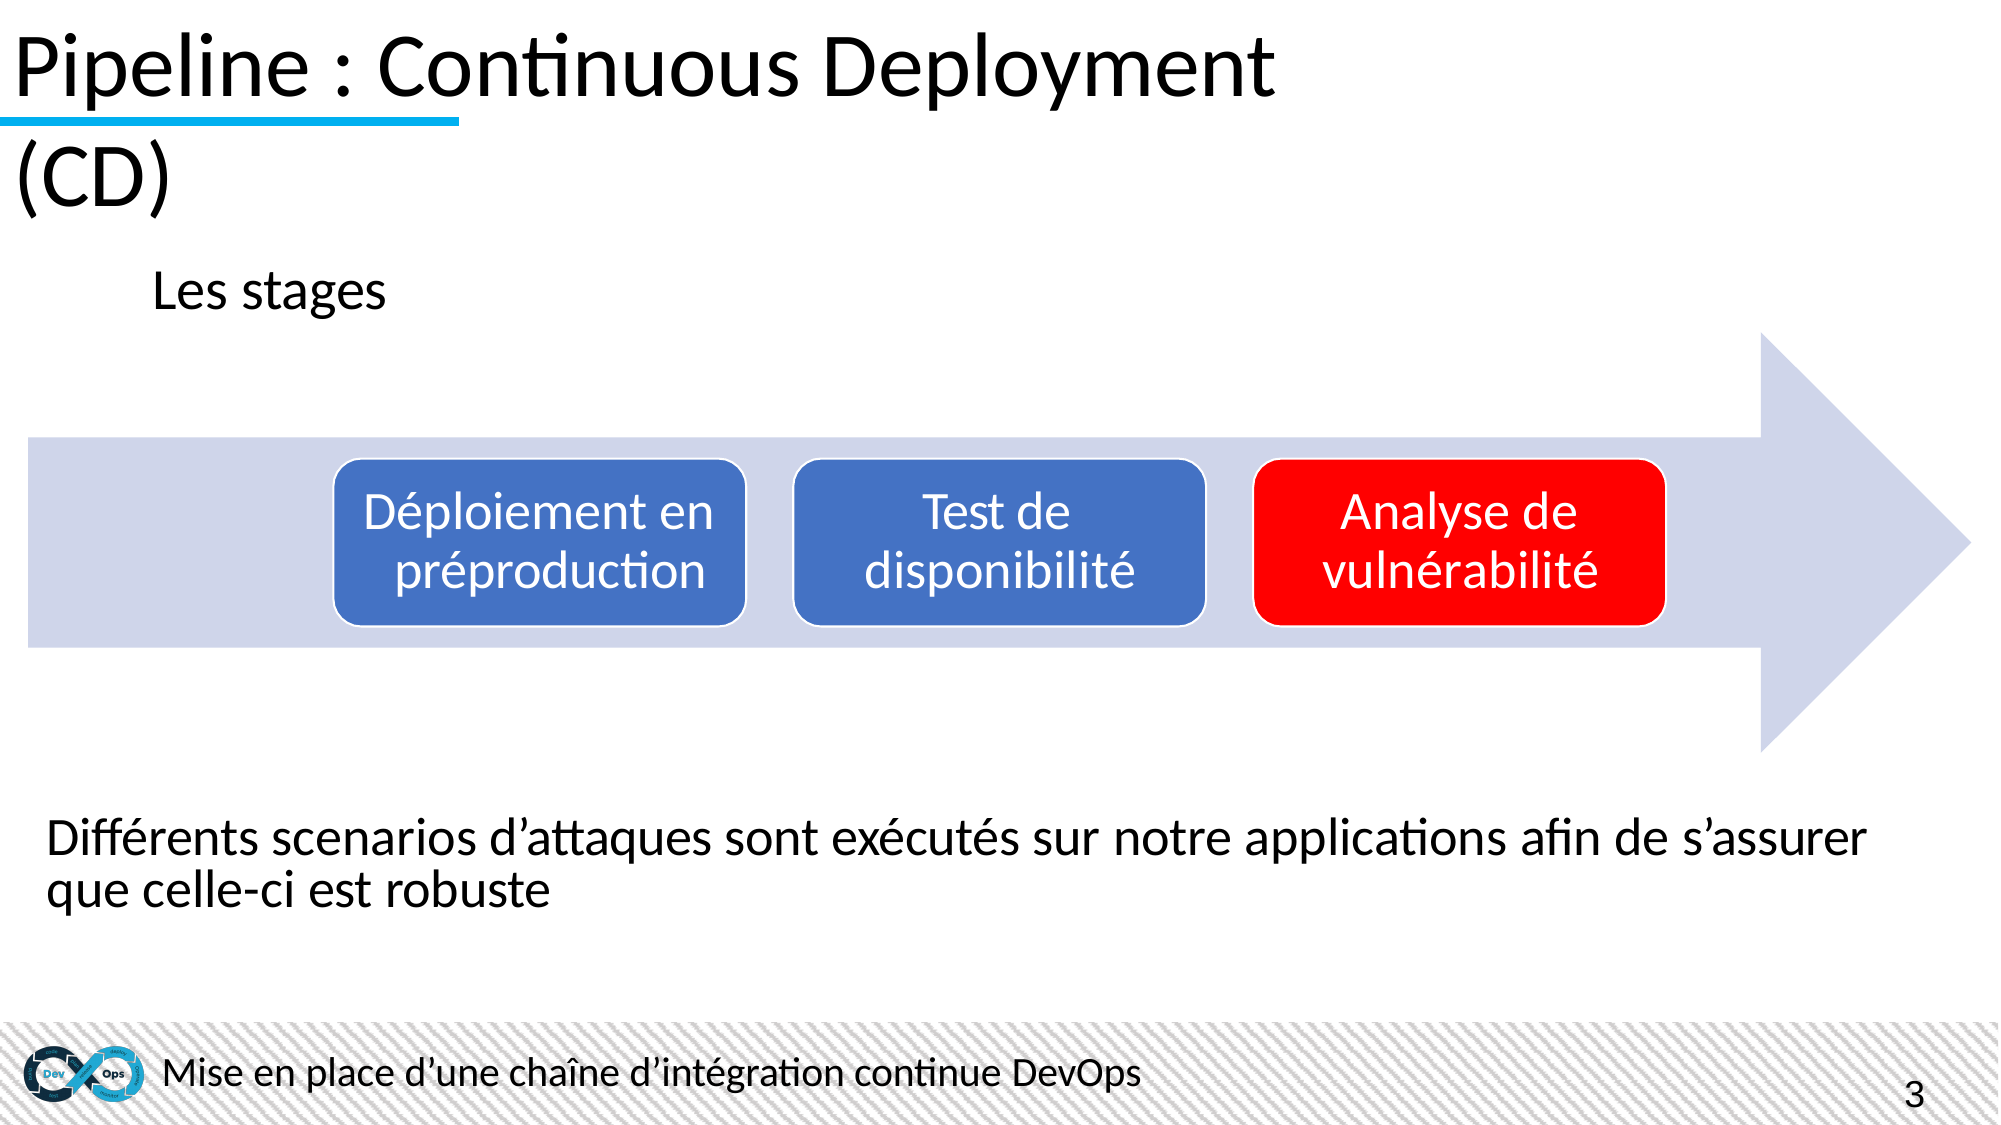

Pipeline : Continuous Deployment (CD)

Les stages

Déploiement en  préproduction
Test de  disponibilité
Analyse de  vulnérabilité
Différents scenarios d’attaques sont exécutés sur notre applications afin de s’assurer  que celle-ci est robuste

Mise en place d’une chaîne d’intégration continue DevOps
35